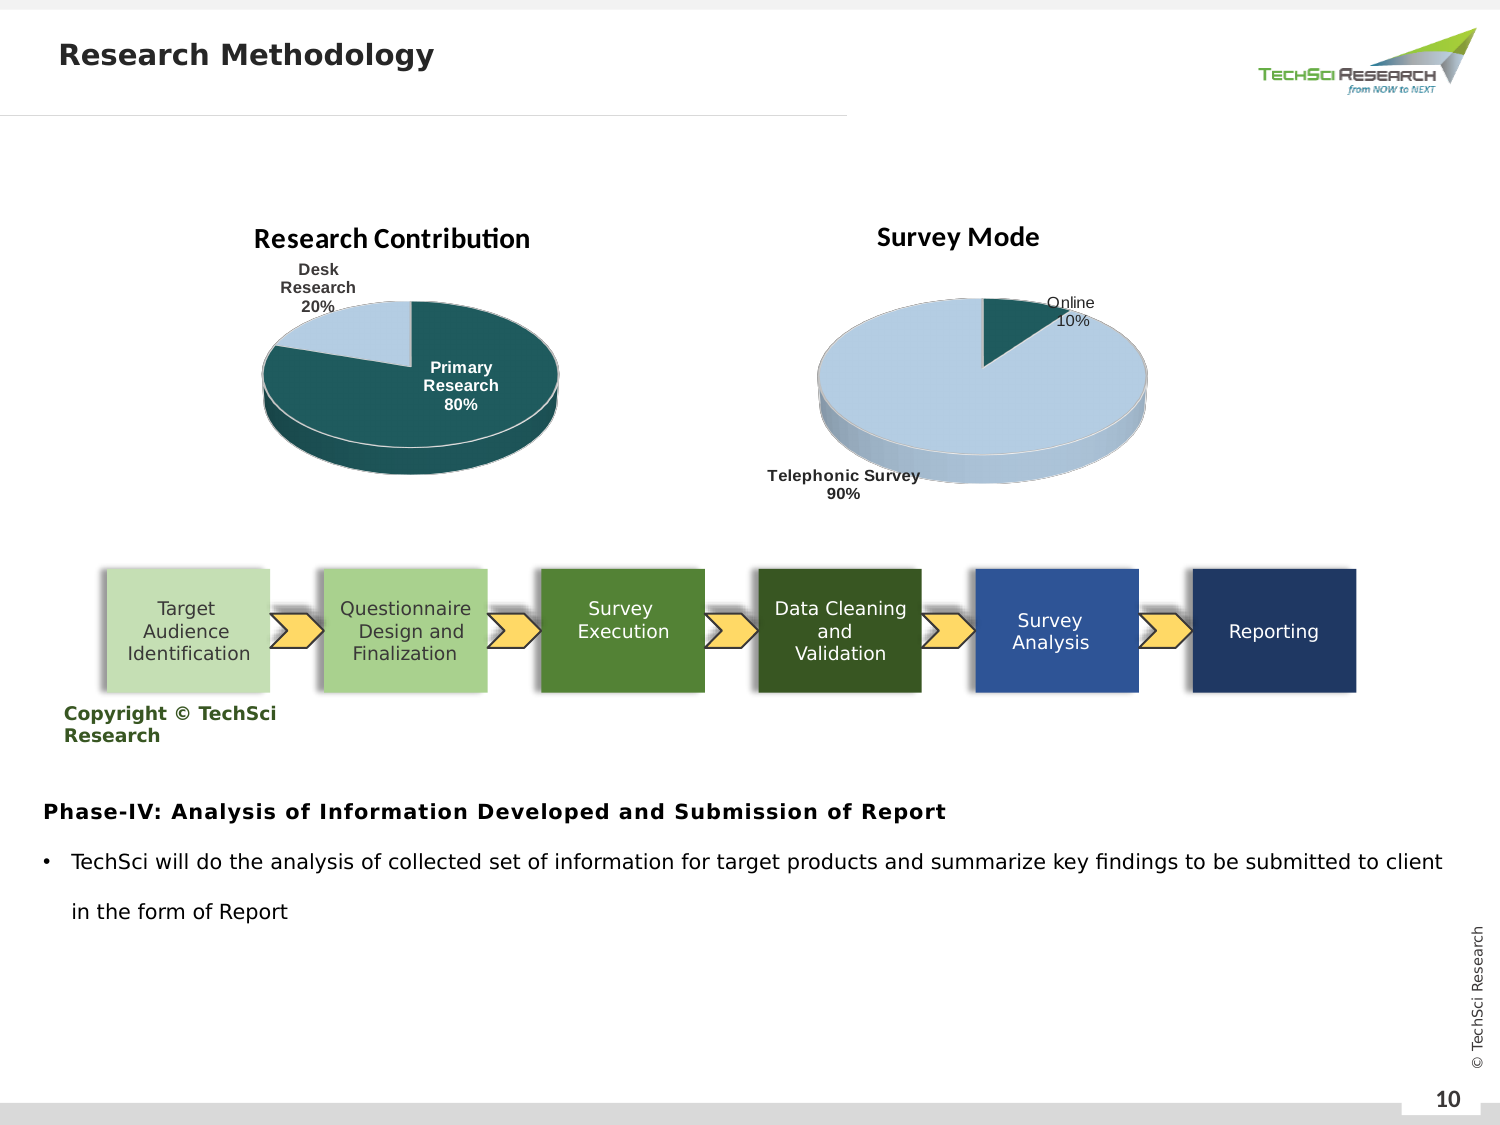

Research Methodology

[unsupported chart]

[unsupported chart]

Target  Audience  Identification
Questionnaire  Design and  Finalization
Survey  Execution
Data Cleaning  and    Validation

Survey  Analysis

Reporting
Copyright © TechSci Research
Phase-IV: Analysis of Information Developed and Submission of Report
TechSci will do the analysis of collected set of information for target products and summarize key findings to be submitted to client in the form of Report